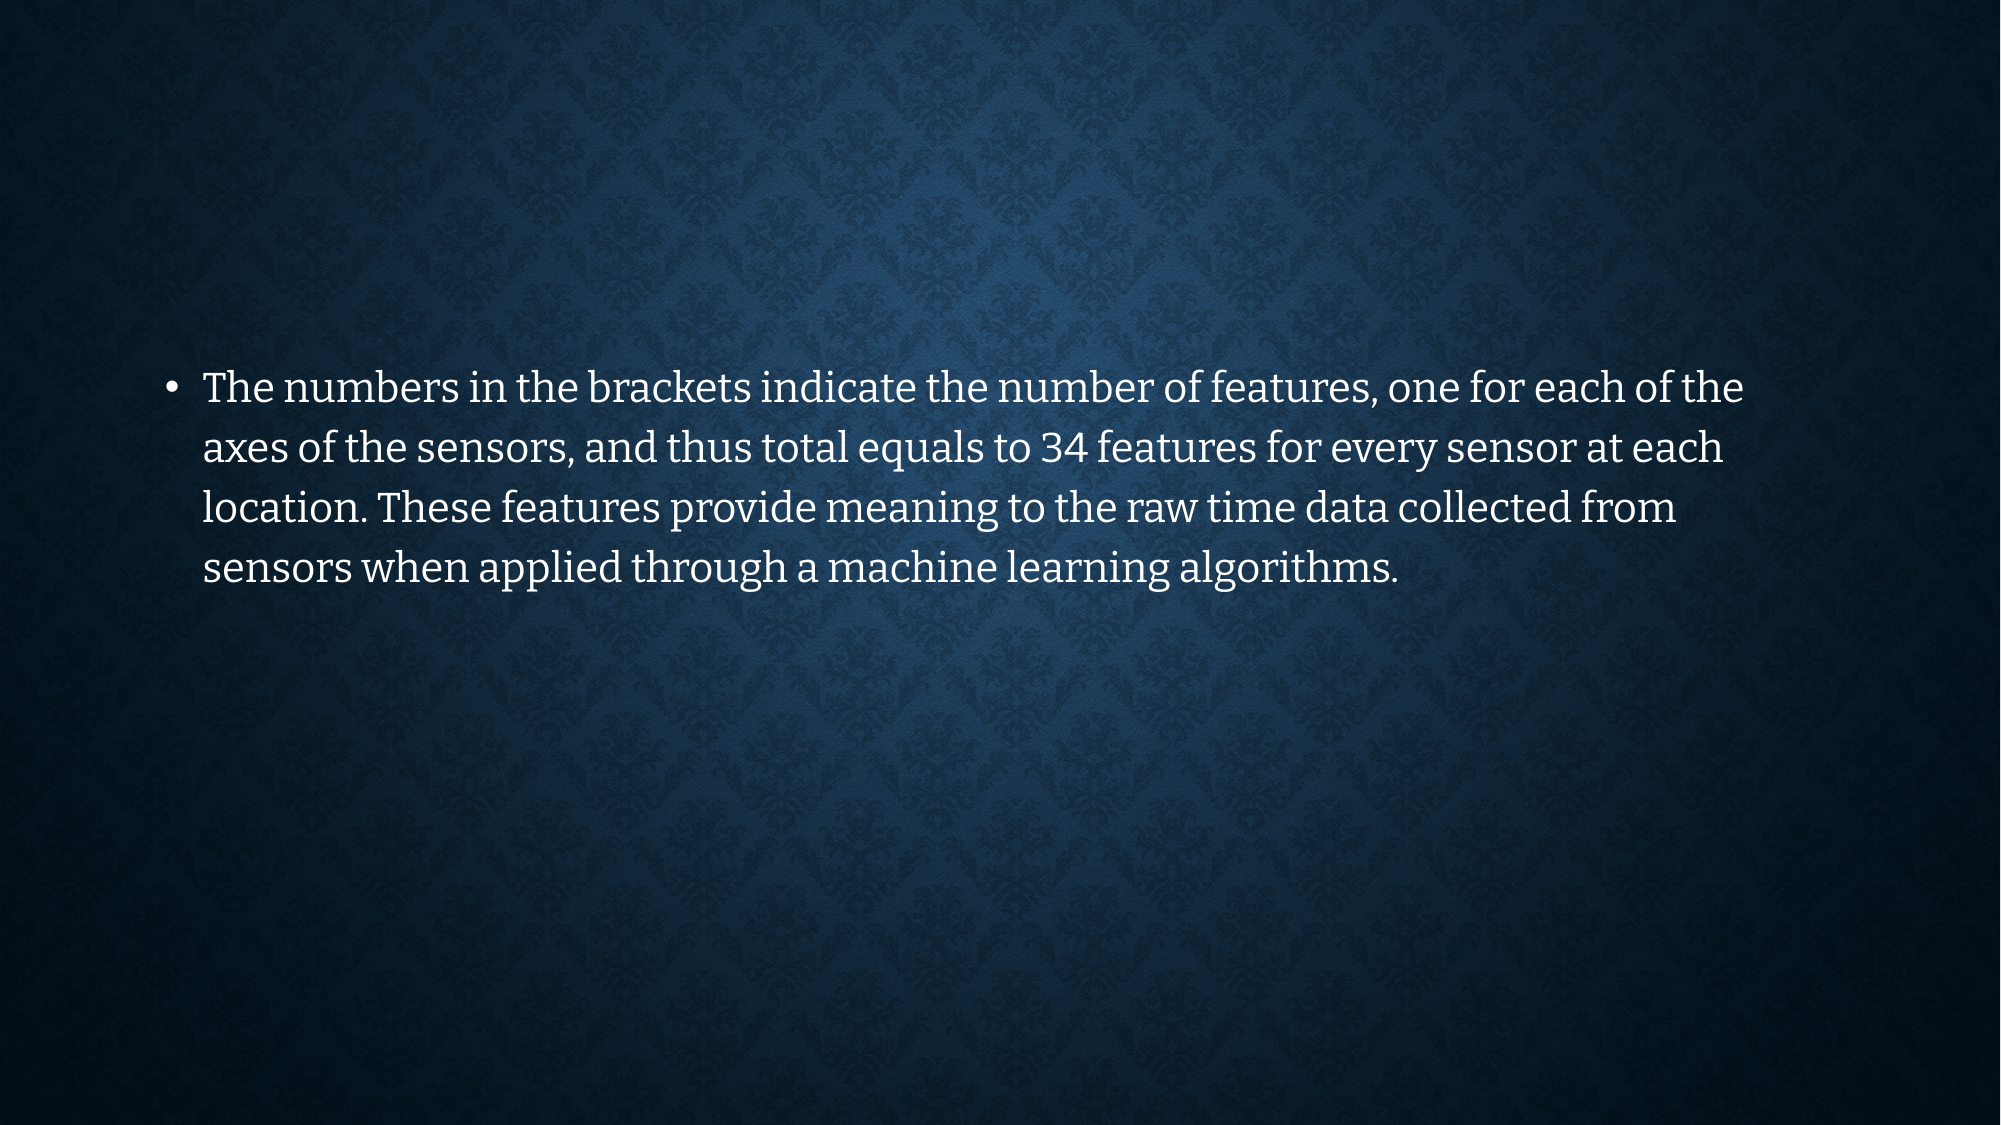

#
The numbers in the brackets indicate the number of features, one for each of the axes of the sensors, and thus total equals to 34 features for every sensor at each location. These features provide meaning to the raw time data collected from sensors when applied through a machine learning algorithms.